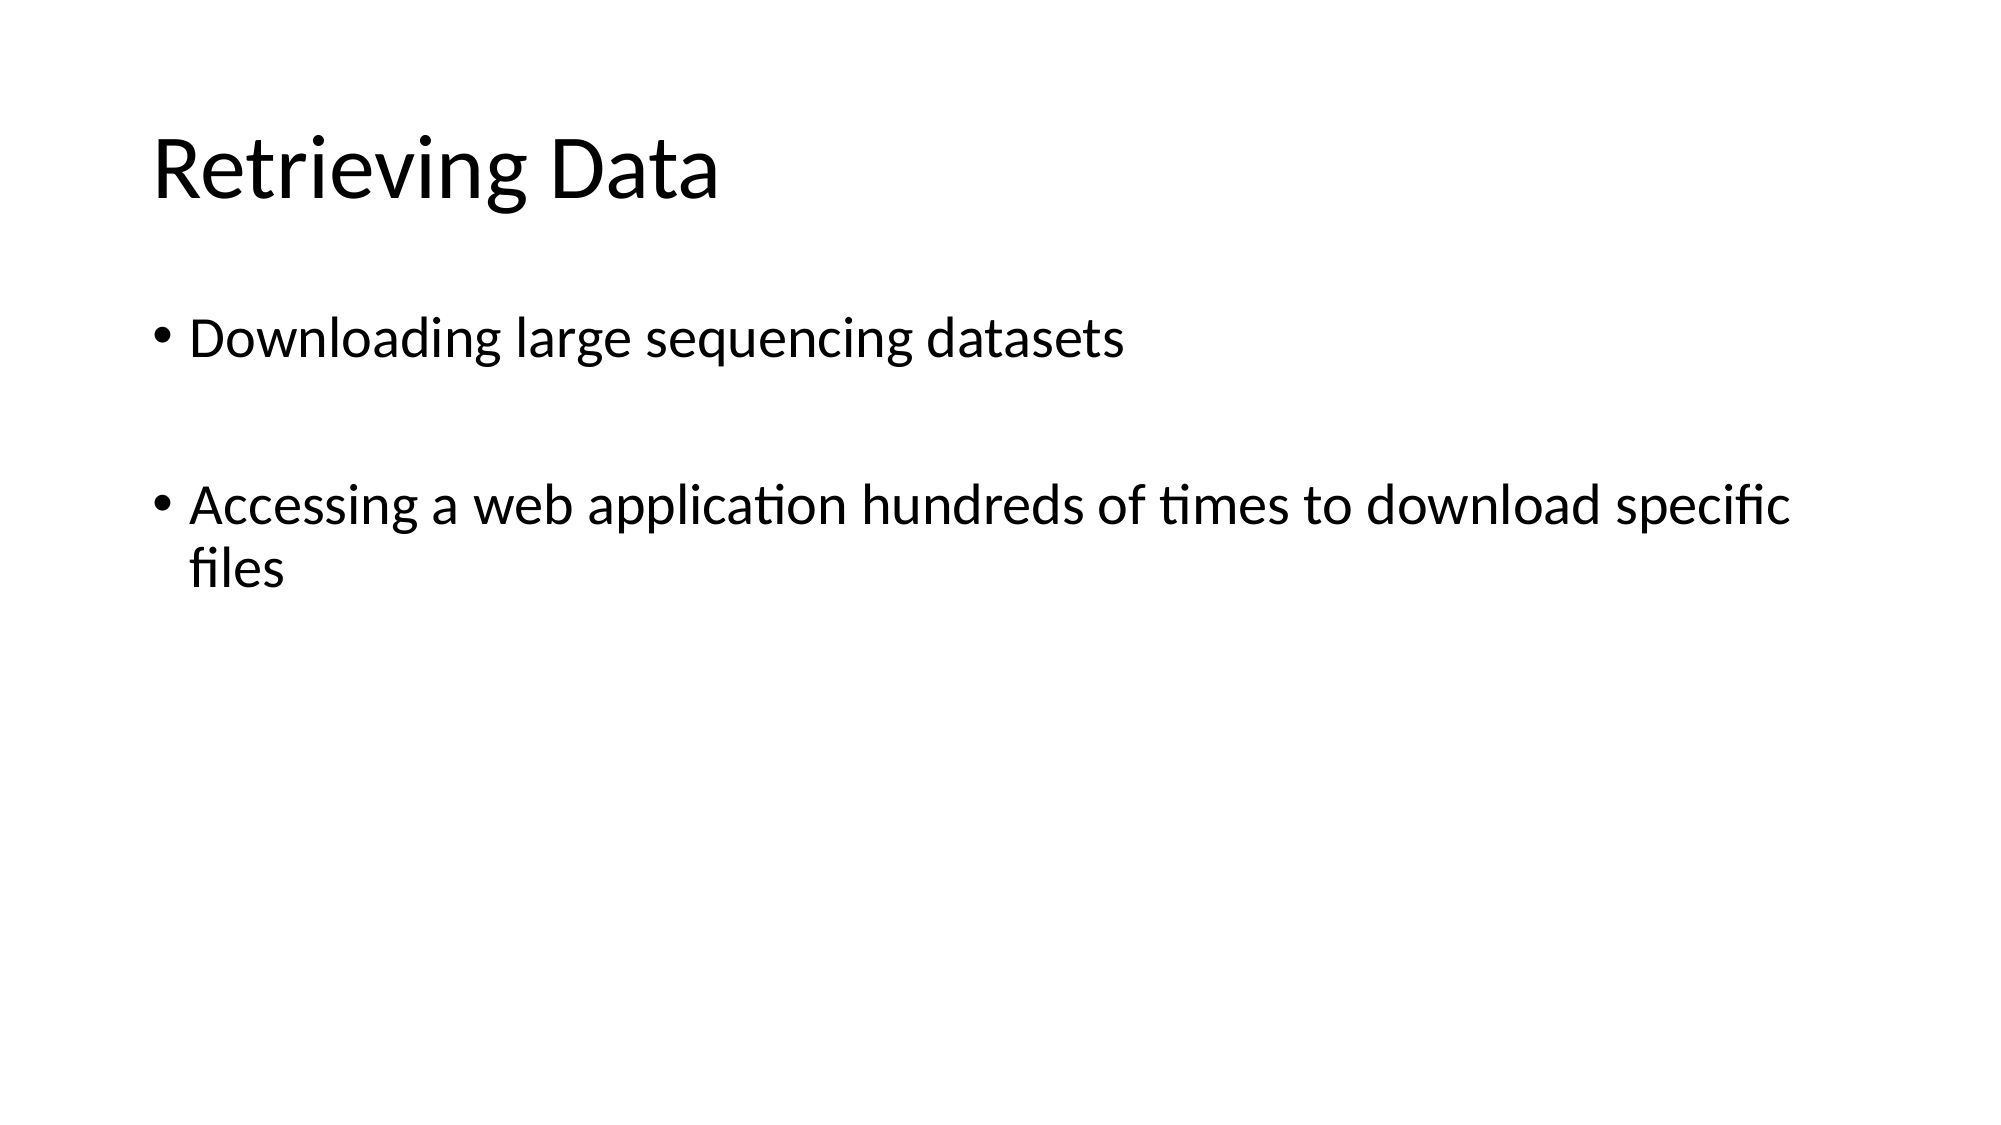

# Retrieving Data
Downloading large sequencing datasets

Accessing a web application hundreds of times to download specific files